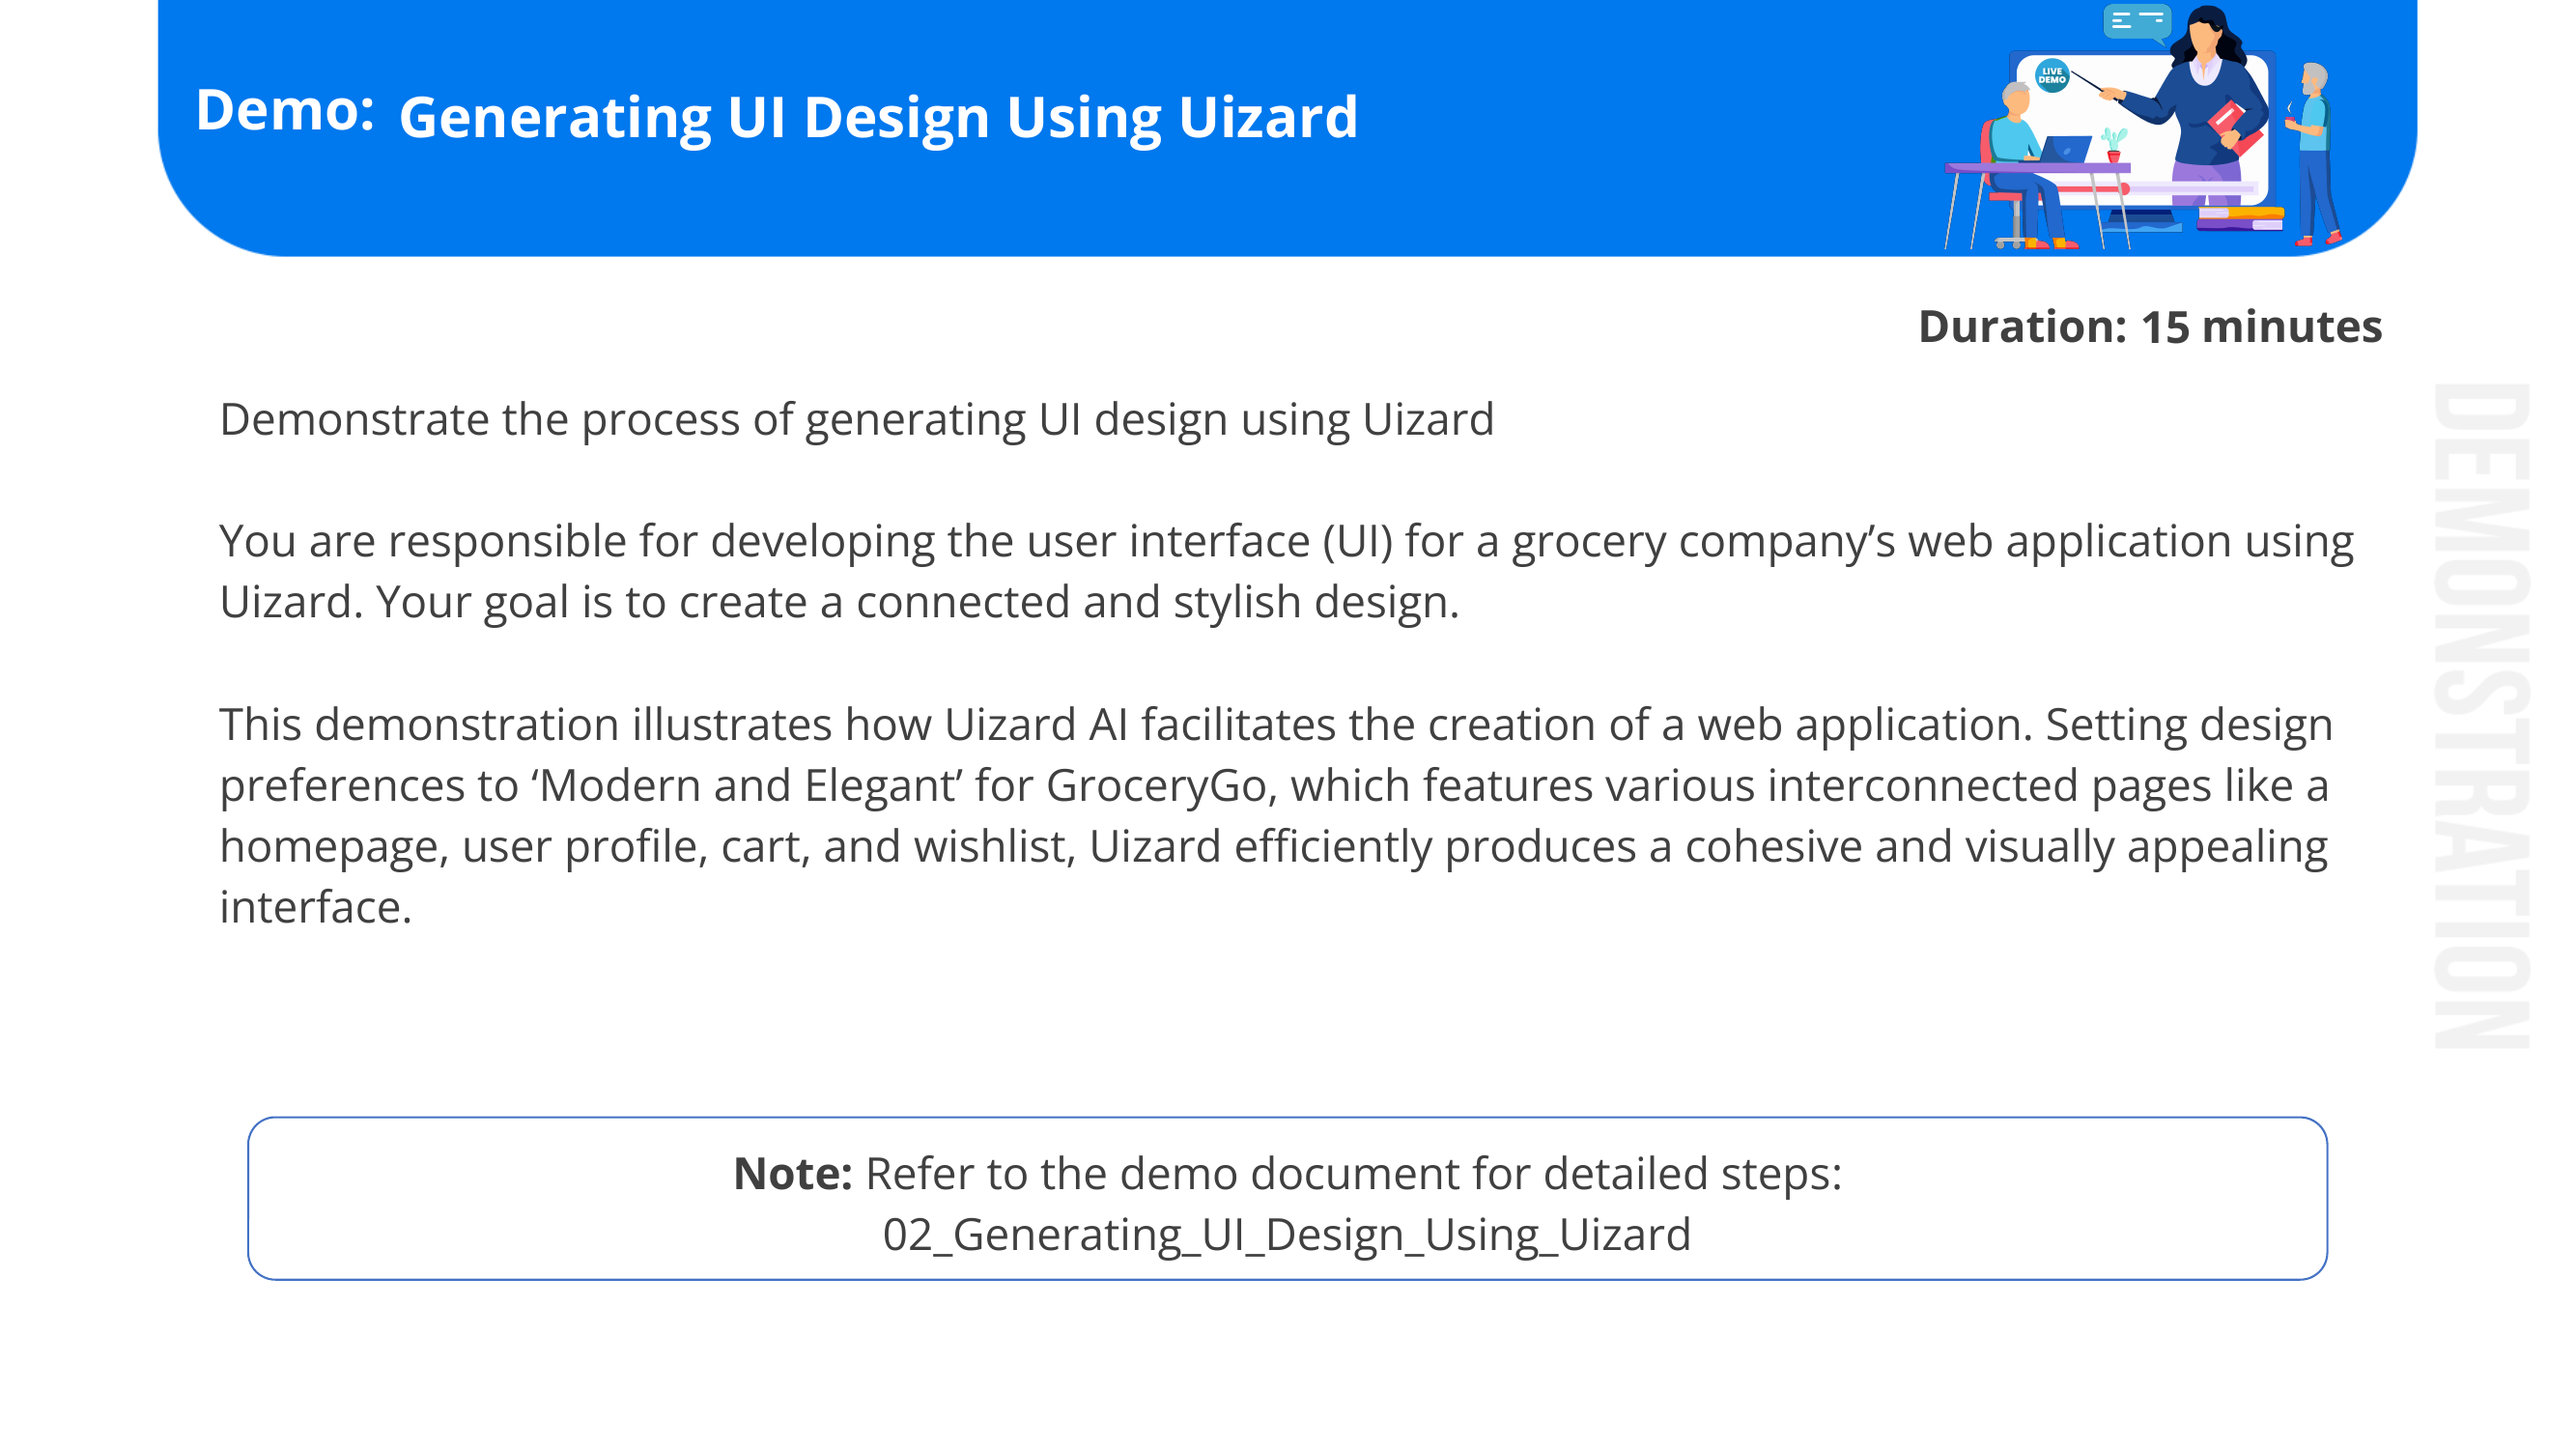

# Generating UI Design Using Uizard
15
Demonstrate the process of generating UI design using Uizard

You are responsible for developing the user interface (UI) for a grocery company’s web application using Uizard. Your goal is to create a connected and stylish design.

This demonstration illustrates how Uizard AI facilitates the creation of a web application. Setting design preferences to ‘Modern and Elegant’ for GroceryGo, which features various interconnected pages like a homepage, user profile, cart, and wishlist, Uizard efficiently produces a cohesive and visually appealing interface.

Note: Refer to the demo document for detailed steps:
02_Generating_UI_Design_Using_Uizard